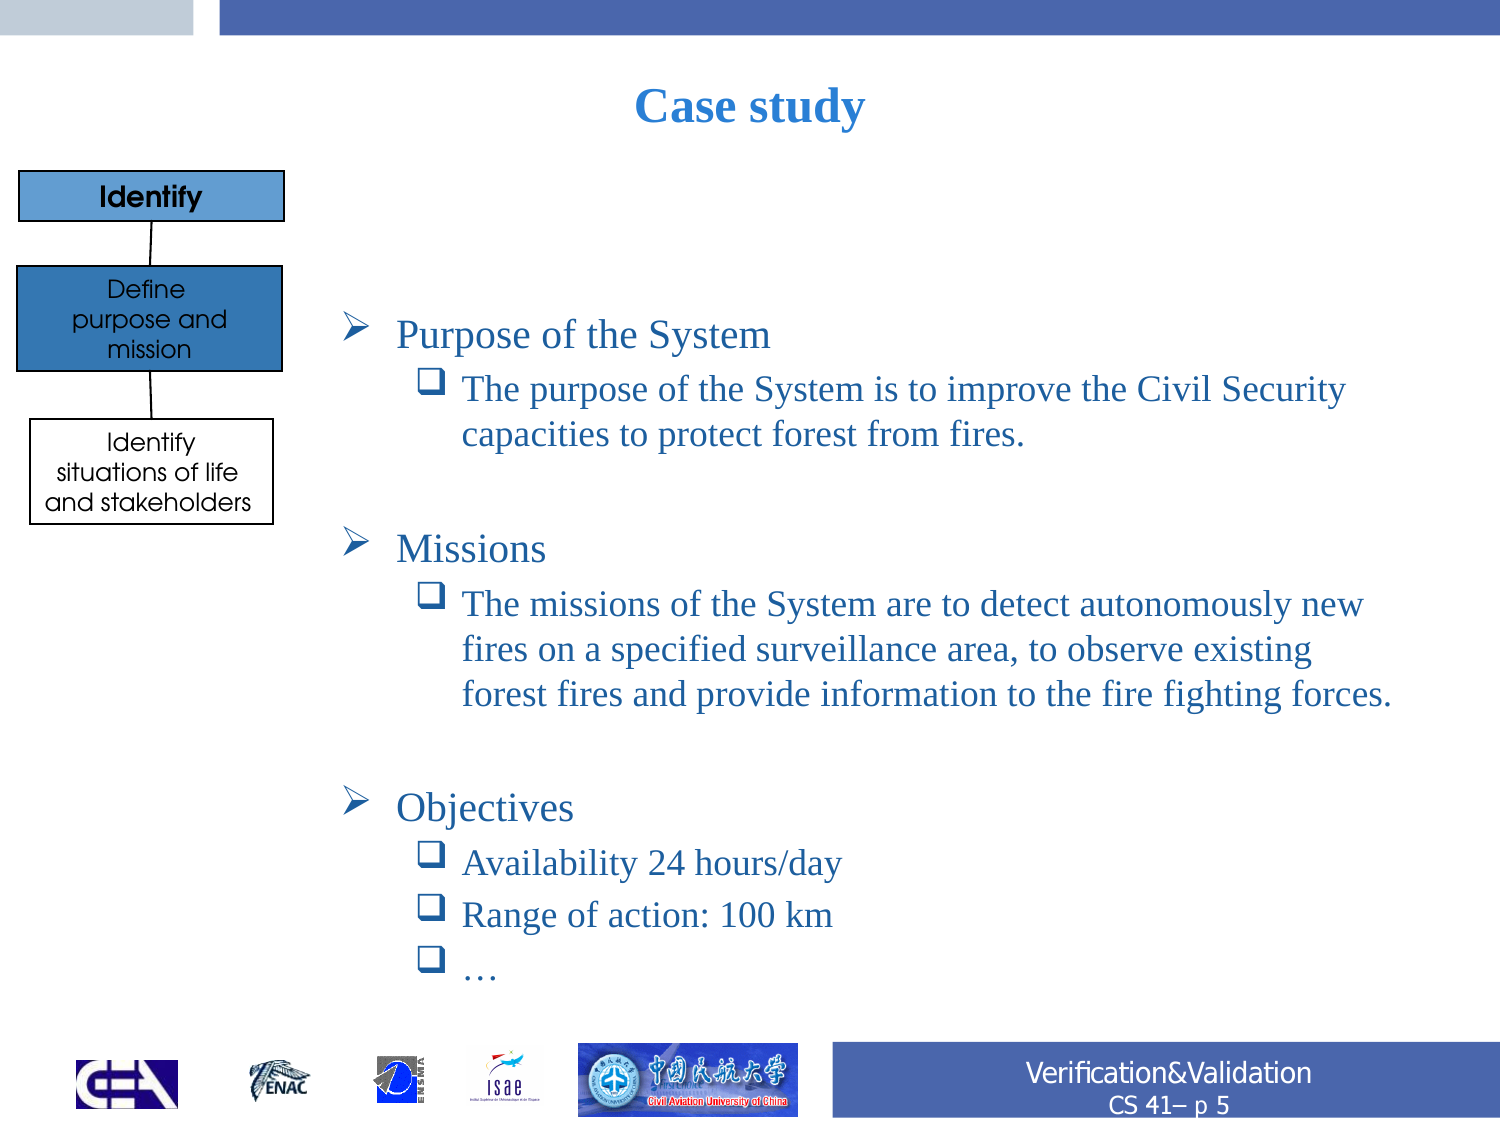

# Case study
Identify

Purpose of the System
The purpose of the System is to improve the Civil Security capacities to protect forest from fires.

Missions
The missions of the System are to detect autonomously new fires on a specified surveillance area, to observe existing forest fires and provide information to the fire fighting forces.

Objectives
Availability 24 hours/day
Range of action: 100 km
…
Define
purpose and mission
Identify
situations of life
and stakeholders